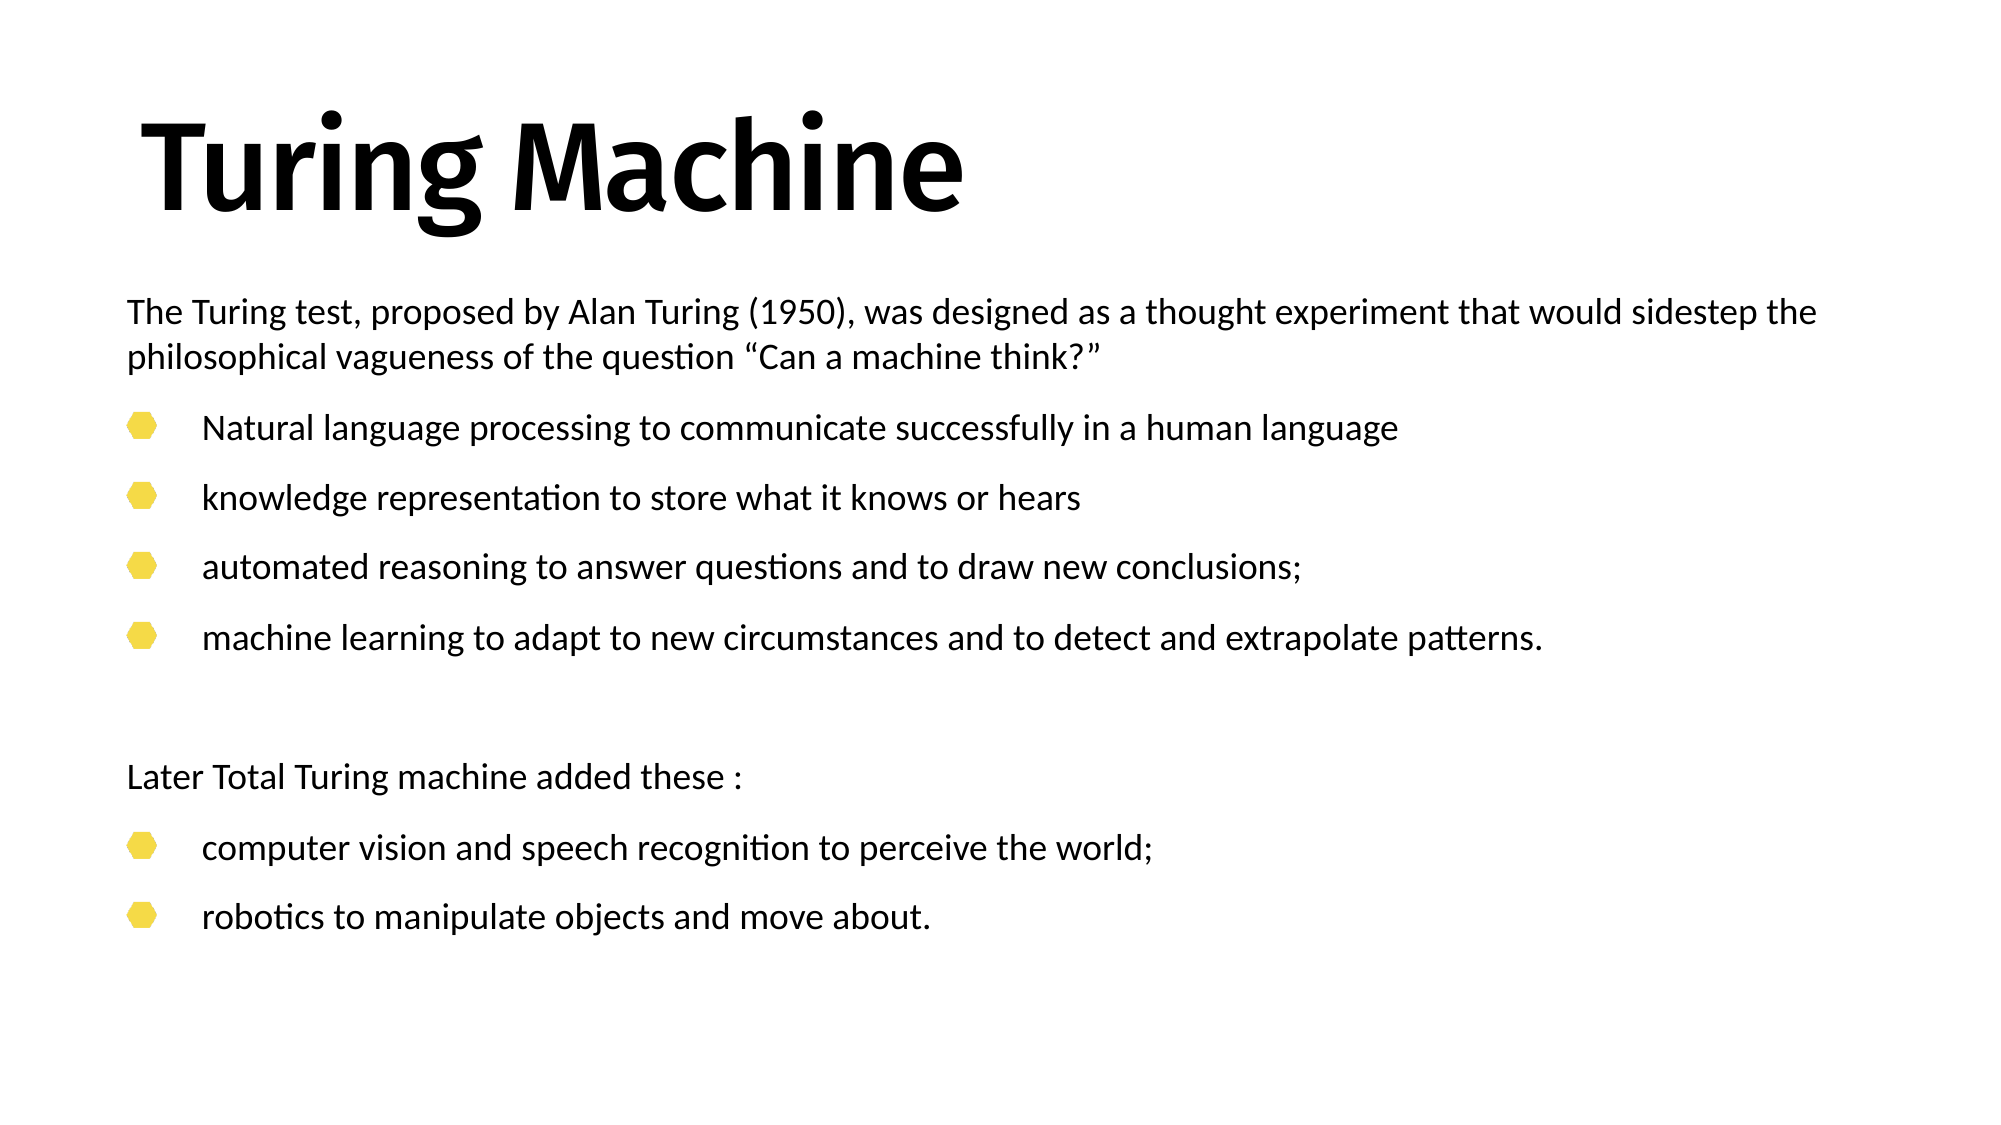

Turing Machine
The Turing test, proposed by Alan Turing (1950), was designed as a thought experiment that would sidestep the philosophical vagueness of the question “Can a machine think?”
Natural language processing to communicate successfully in a human language
knowledge representation to store what it knows or hears
automated reasoning to answer questions and to draw new conclusions;
machine learning to adapt to new circumstances and to detect and extrapolate patterns.

Later Total Turing machine added these :
computer vision and speech recognition to perceive the world;
robotics to manipulate objects and move about.